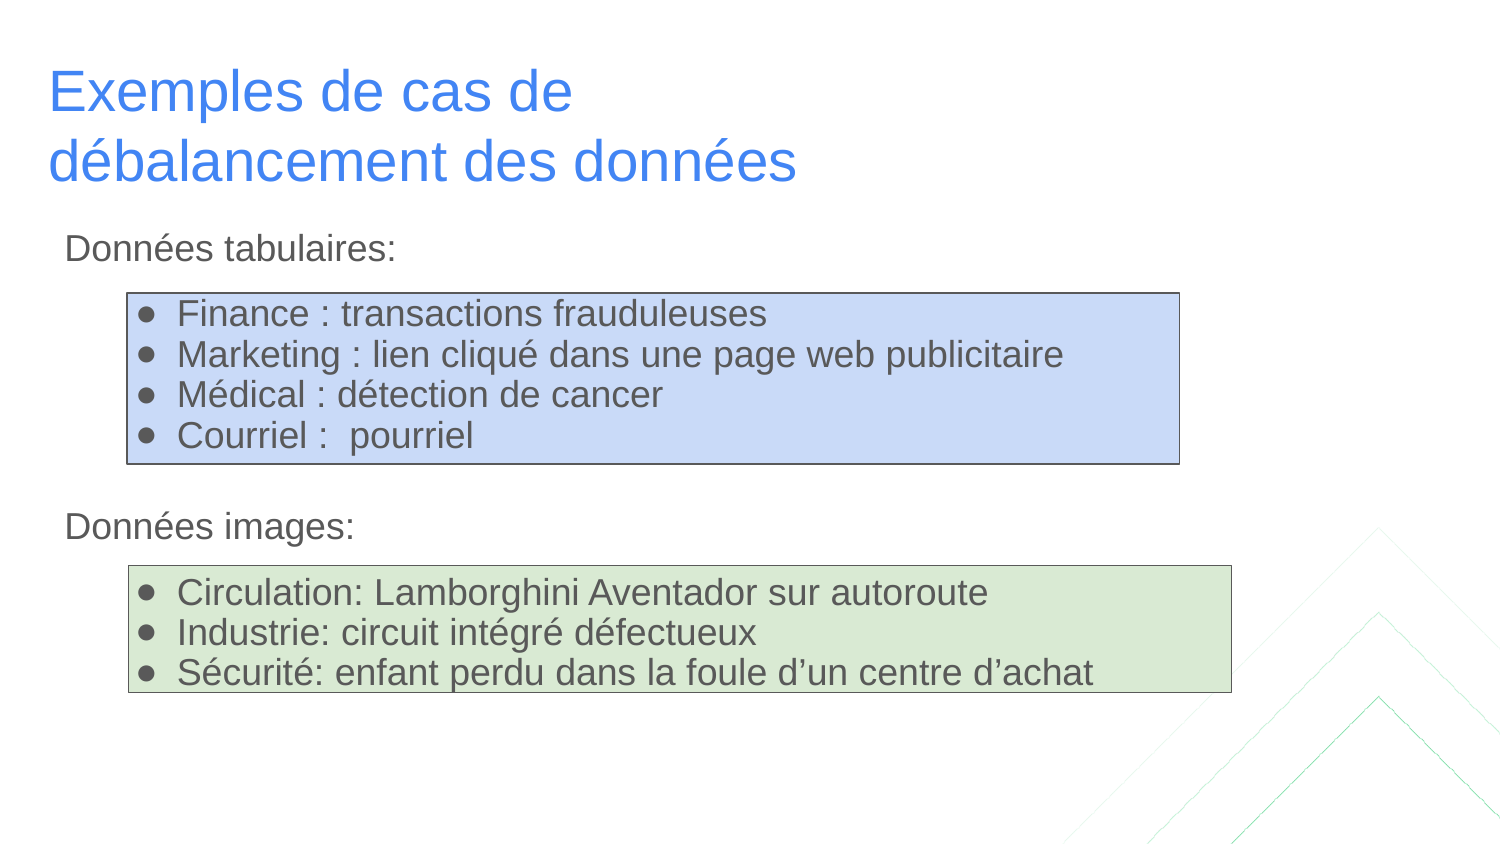

# Exemples de cas de débalancement des données
Données tabulaires:
Finance : transactions frauduleuses
Marketing : lien cliqué dans une page web publicitaire
Médical : détection de cancer
Courriel :  pourriel
Données images:
Circulation: Lamborghini Aventador sur autoroute
Industrie: circuit intégré défectueux
Sécurité: enfant perdu dans la foule d’un centre d’achat